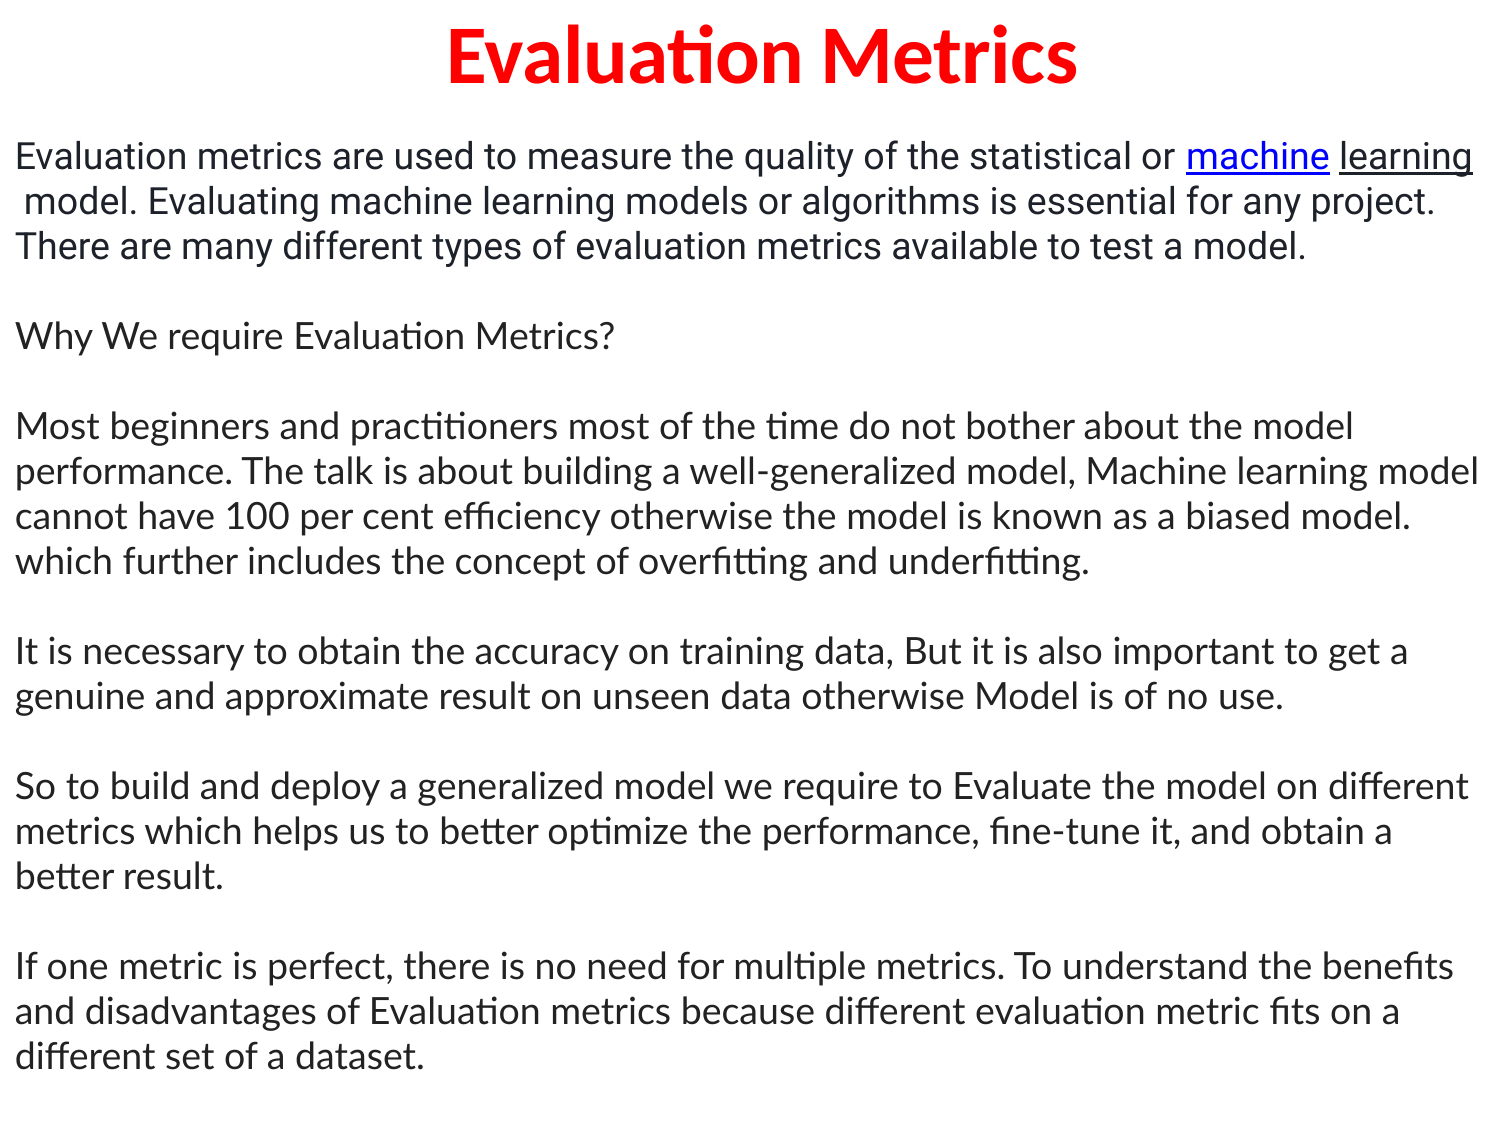

# Evaluation Metrics
Evaluation metrics are used to measure the quality of the statistical or machine learning model. Evaluating machine learning models or algorithms is essential for any project. There are many different types of evaluation metrics available to test a model.

Why We require Evaluation Metrics?

Most beginners and practitioners most of the time do not bother about the model performance. The talk is about building a well-generalized model, Machine learning model cannot have 100 per cent efficiency otherwise the model is known as a biased model. which further includes the concept of overfitting and underfitting.

It is necessary to obtain the accuracy on training data, But it is also important to get a genuine and approximate result on unseen data otherwise Model is of no use.

So to build and deploy a generalized model we require to Evaluate the model on different metrics which helps us to better optimize the performance, fine-tune it, and obtain a better result.

If one metric is perfect, there is no need for multiple metrics. To understand the benefits and disadvantages of Evaluation metrics because different evaluation metric fits on a different set of a dataset.